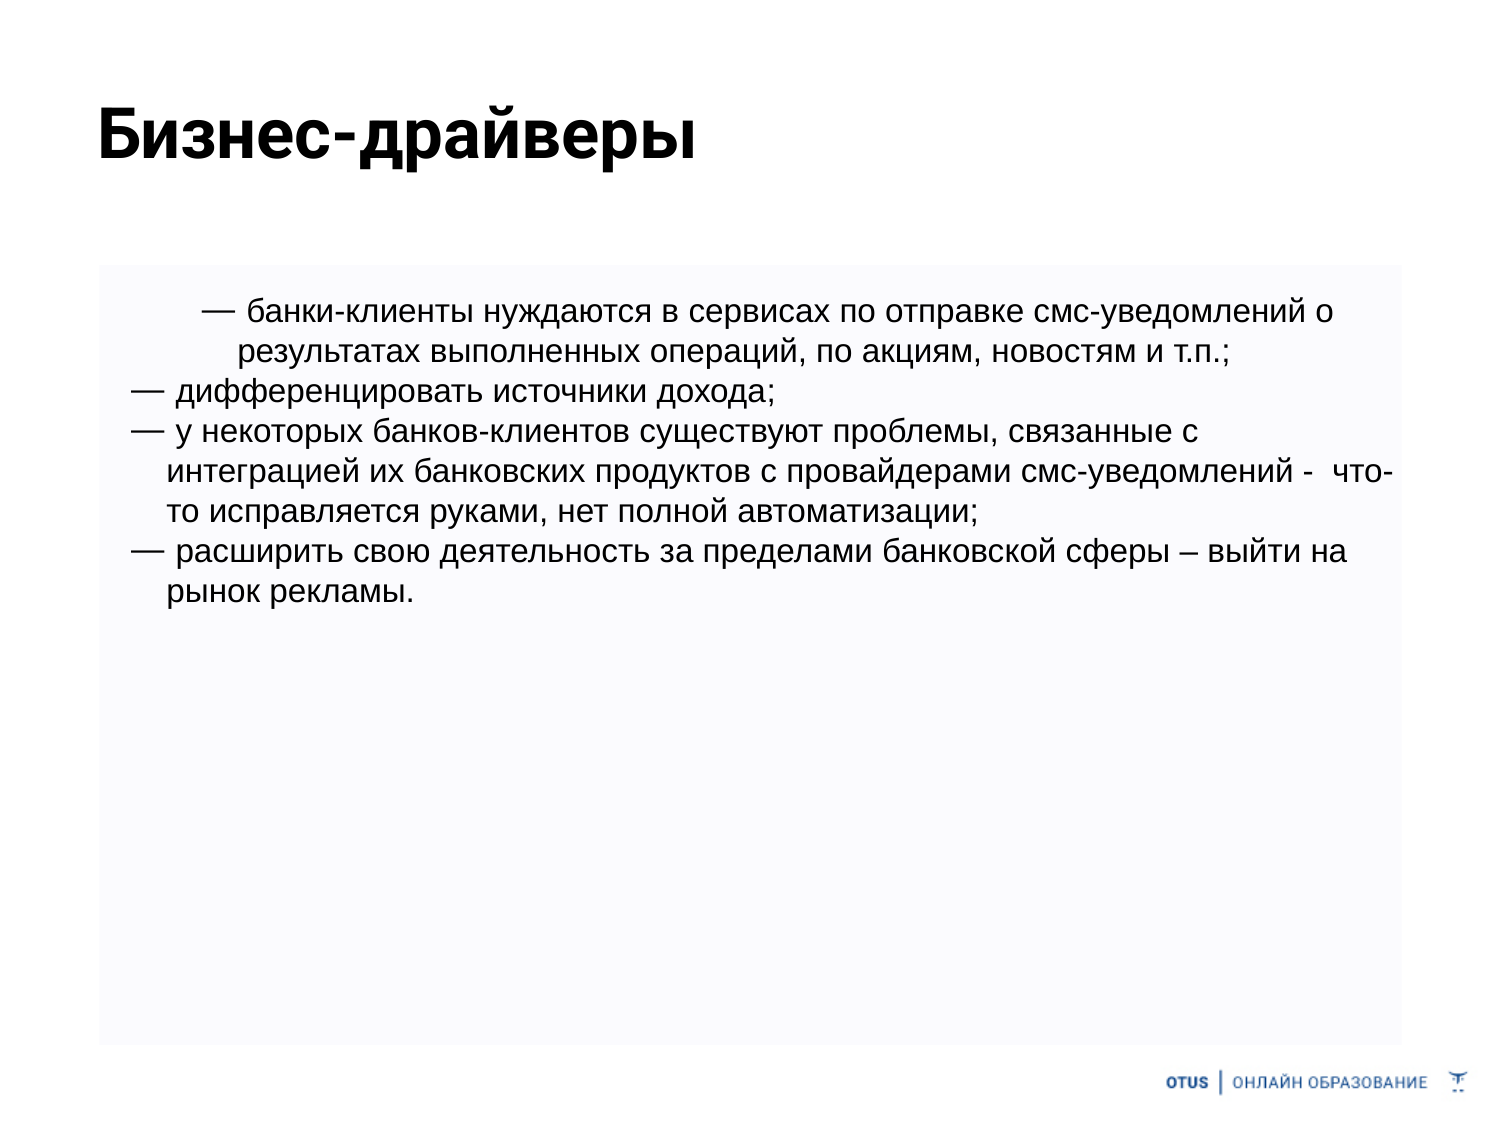

# Бизнес-драйверы
 банки-клиенты нуждаются в сервисах по отправке смс-уведомлений о результатах выполненных операций, по акциям, новостям и т.п.;
 дифференцировать источники дохода;
 у некоторых банков-клиентов существуют проблемы, связанные с  интеграцией их банковских продуктов с провайдерами смс-уведомлений -  что-то исправляется руками, нет полной автоматизации;
 расширить свою деятельность за пределами банковской сферы – выйти на рынок рекламы.